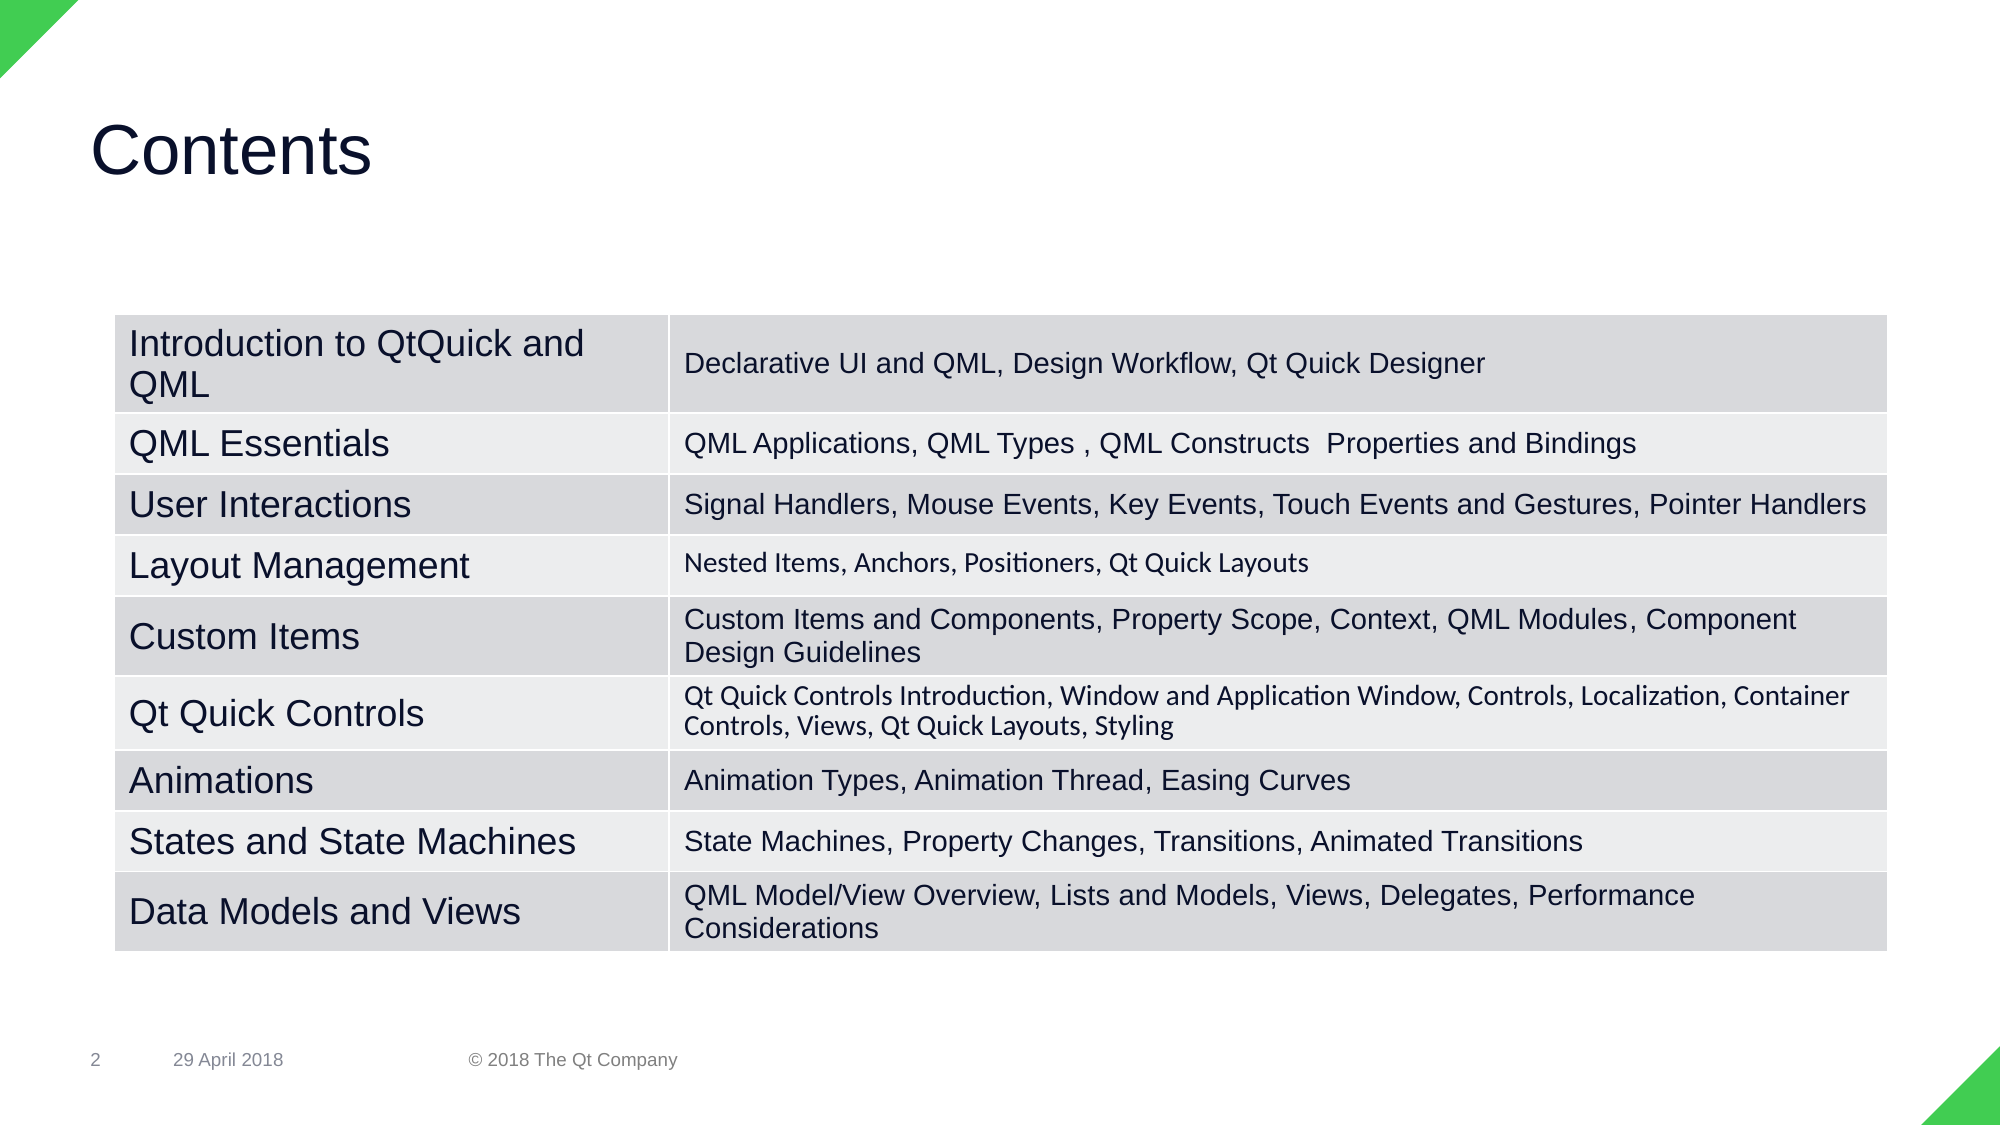

# Contents
| Introduction to QtQuick and QML | Declarative UI and QML, Design Workflow, Qt Quick Designer |
| --- | --- |
| QML Essentials | QML Applications, QML Types , QML Constructs Properties and Bindings |
| User Interactions | Signal Handlers, Mouse Events, Key Events, Touch Events and Gestures, Pointer Handlers |
| Layout Management | Nested Items, Anchors, Positioners, Qt Quick Layouts |
| Custom Items | Custom Items and Components, Property Scope, Context, QML Modules, Component Design Guidelines |
| Qt Quick Controls | Qt Quick Controls Introduction, Window and Application Window, Controls, Localization, Container Controls, Views, Qt Quick Layouts, Styling |
| Animations | Animation Types, Animation Thread, Easing Curves |
| States and State Machines | State Machines, Property Changes, Transitions, Animated Transitions |
| Data Models and Views | QML Model/View Overview, Lists and Models, Views, Delegates, Performance Considerations |
2
29 April 2018
© 2018 The Qt Company